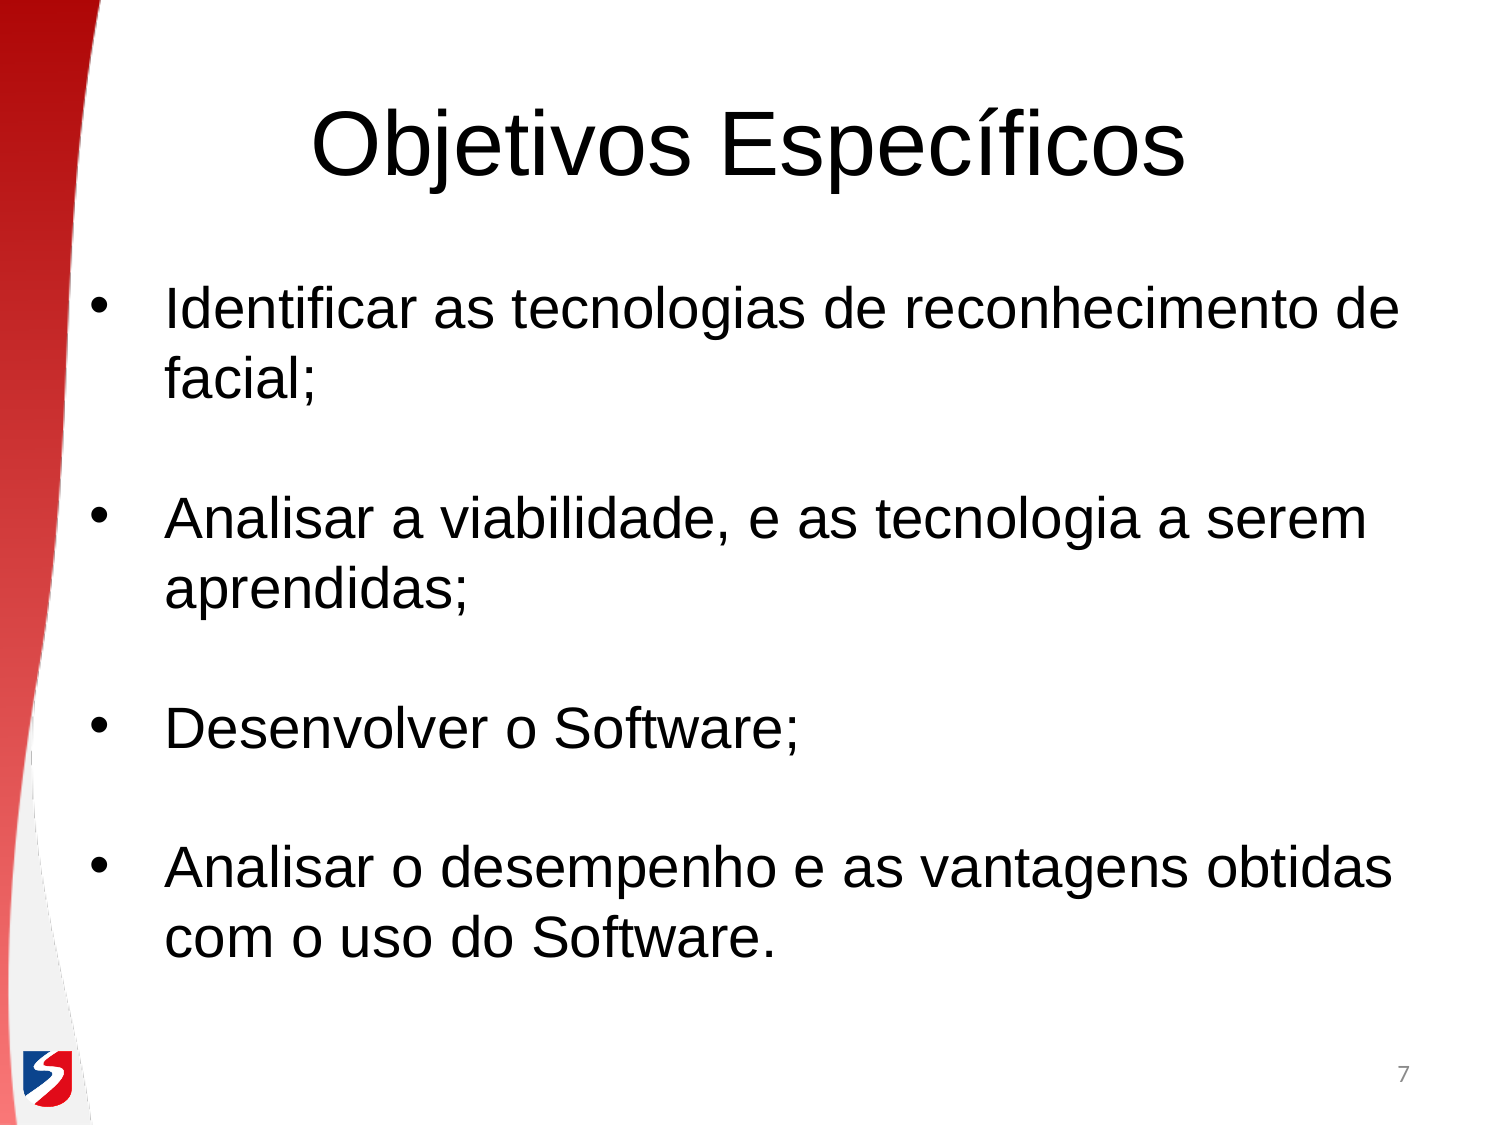

Objetivos Específicos
Identificar as tecnologias de reconhecimento de facial;

Analisar a viabilidade, e as tecnologia a serem aprendidas;

Desenvolver o Software;

Analisar o desempenho e as vantagens obtidas com o uso do Software.
7